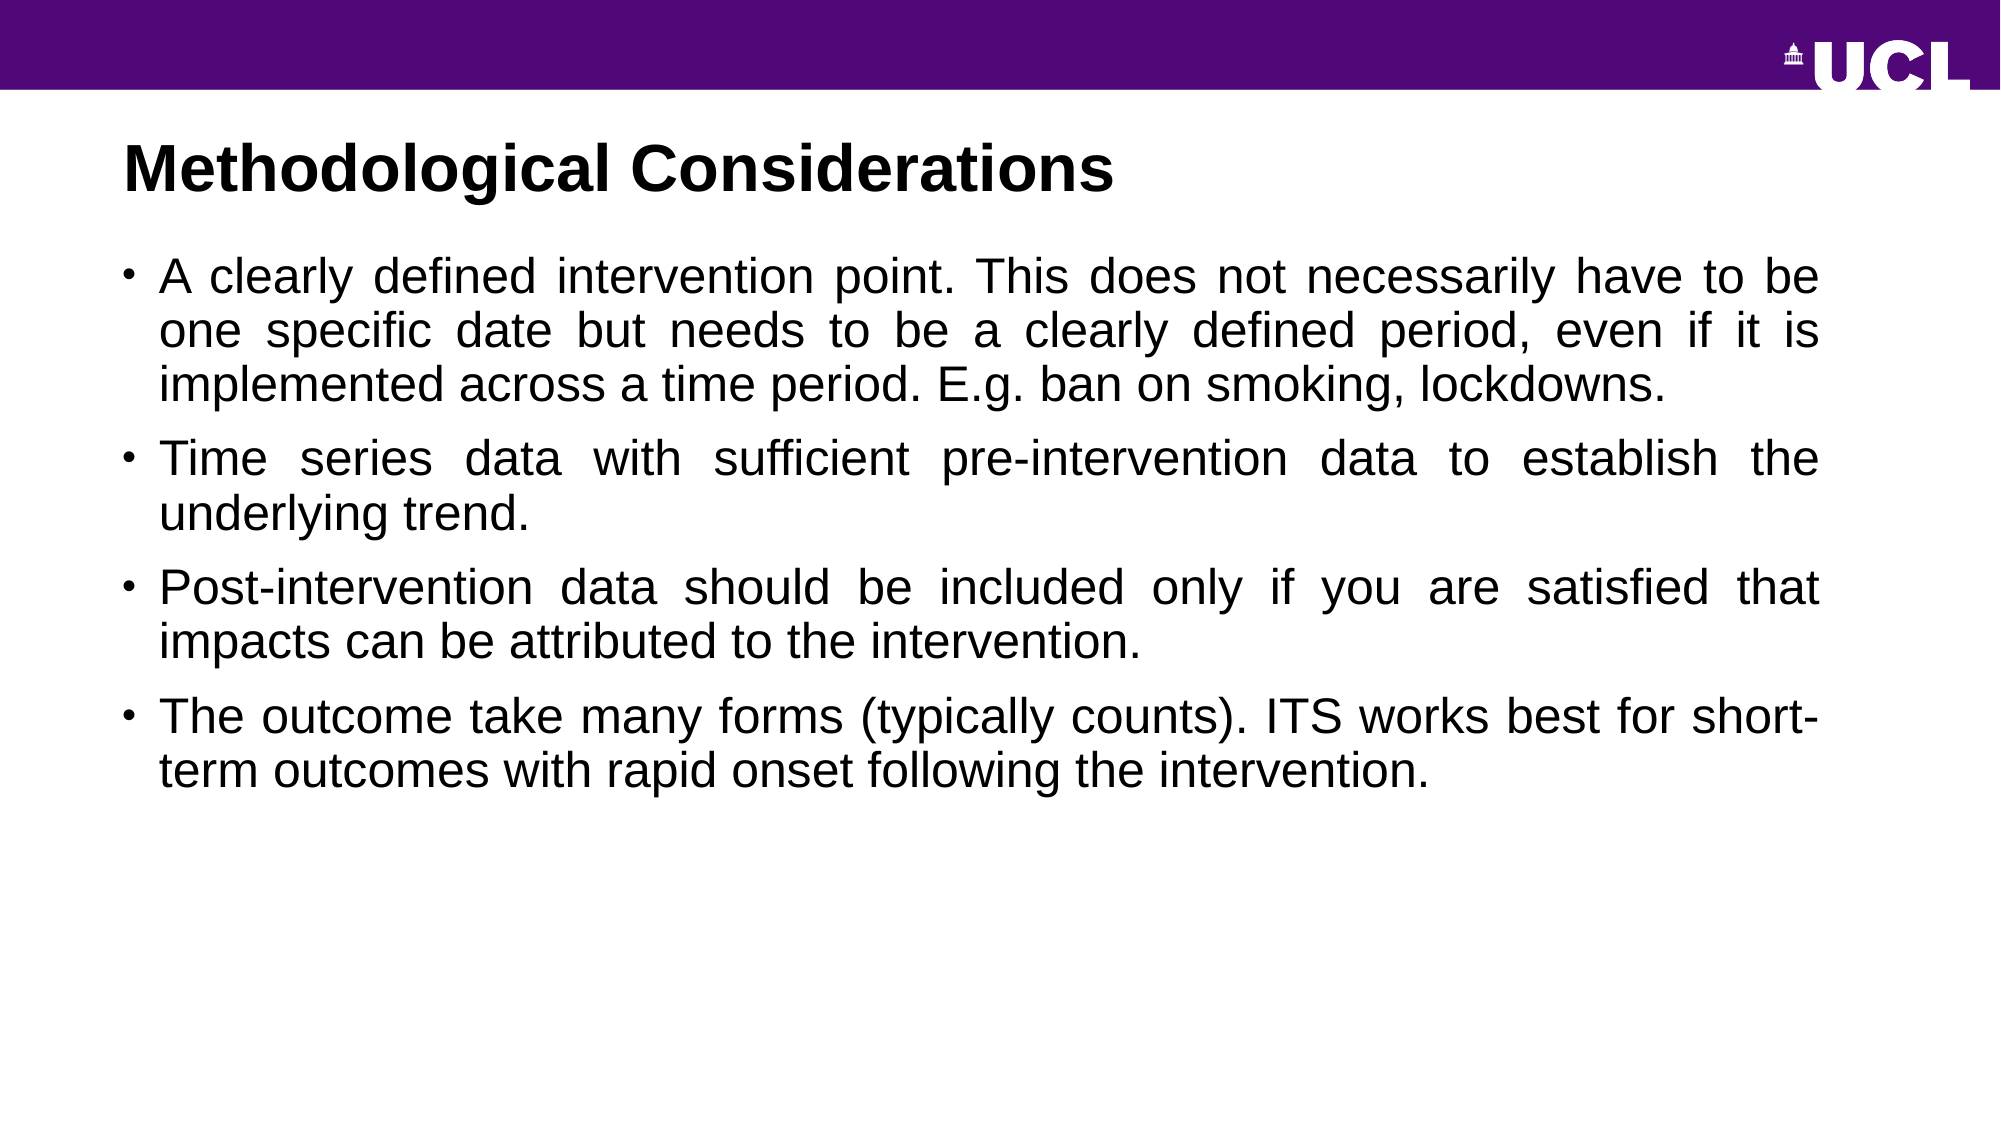

# Methodological Considerations
A clearly defined intervention point. This does not necessarily have to be one specific date but needs to be a clearly defined period, even if it is implemented across a time period. E.g. ban on smoking, lockdowns.
Time series data with sufficient pre-intervention data to establish the underlying trend.
Post-intervention data should be included only if you are satisfied that impacts can be attributed to the intervention.
The outcome take many forms (typically counts). ITS works best for short-term outcomes with rapid onset following the intervention.